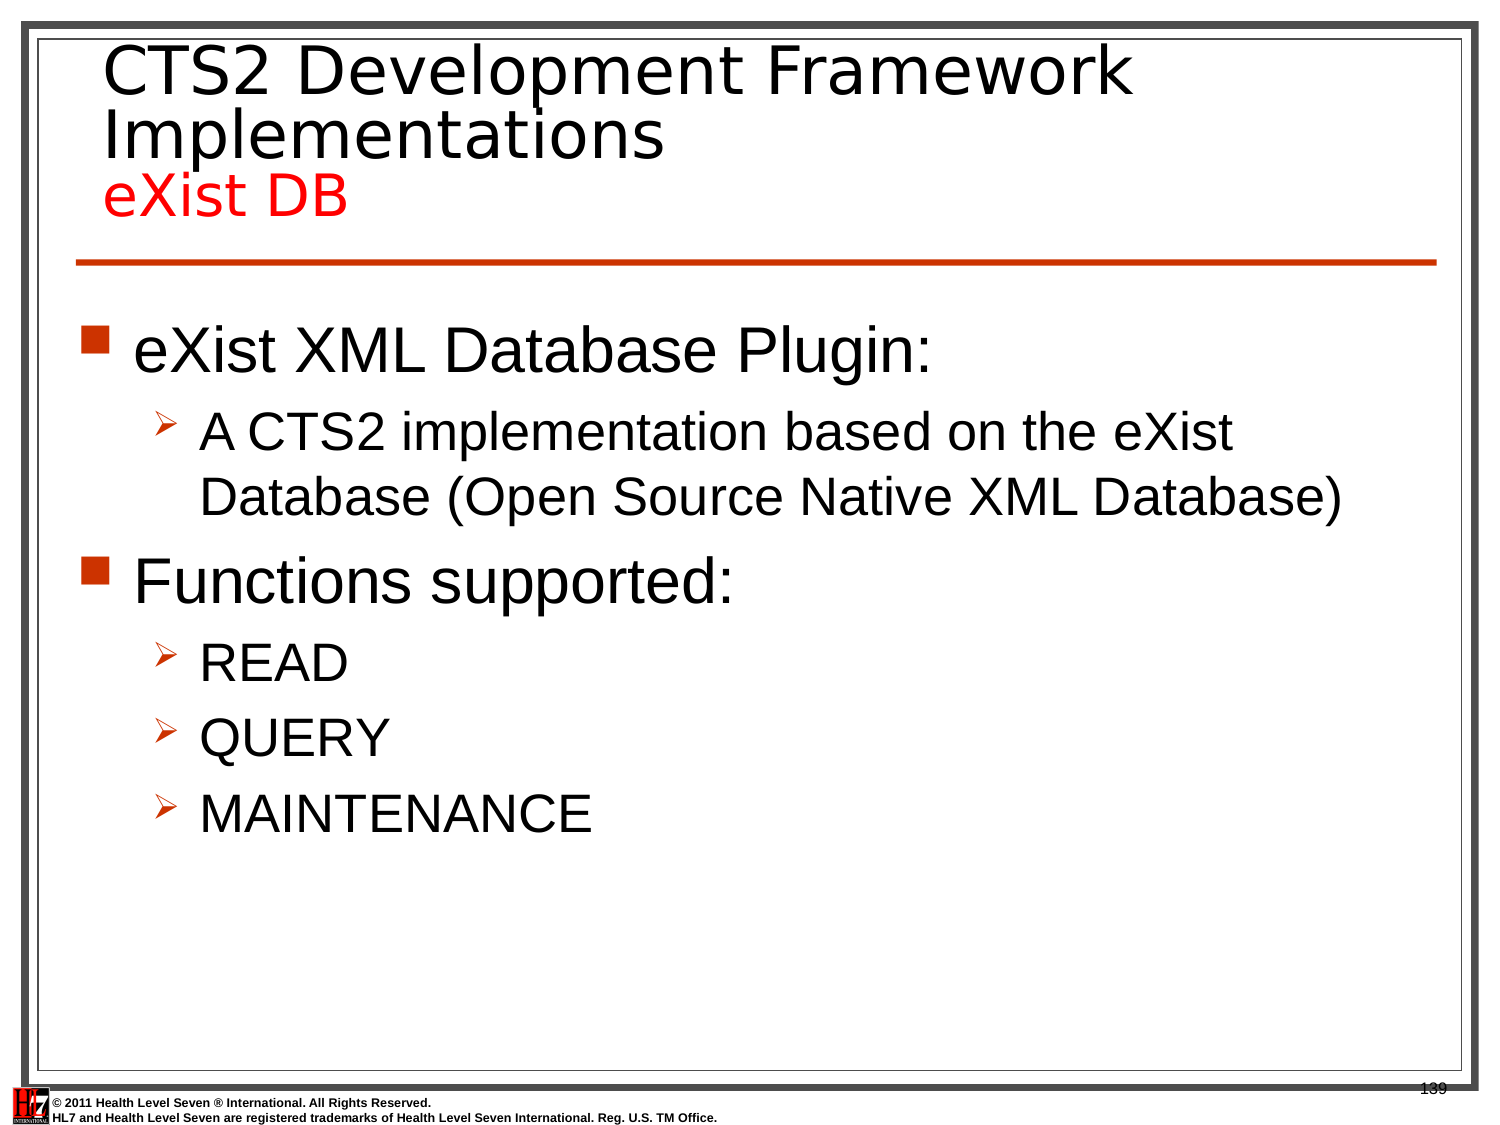

# CTS2 Development Framework Implementations eXist DB
eXist XML Database Plugin:
A CTS2 implementation based on the eXist Database (Open Source Native XML Database)
Functions supported:
READ
QUERY
MAINTENANCE
139